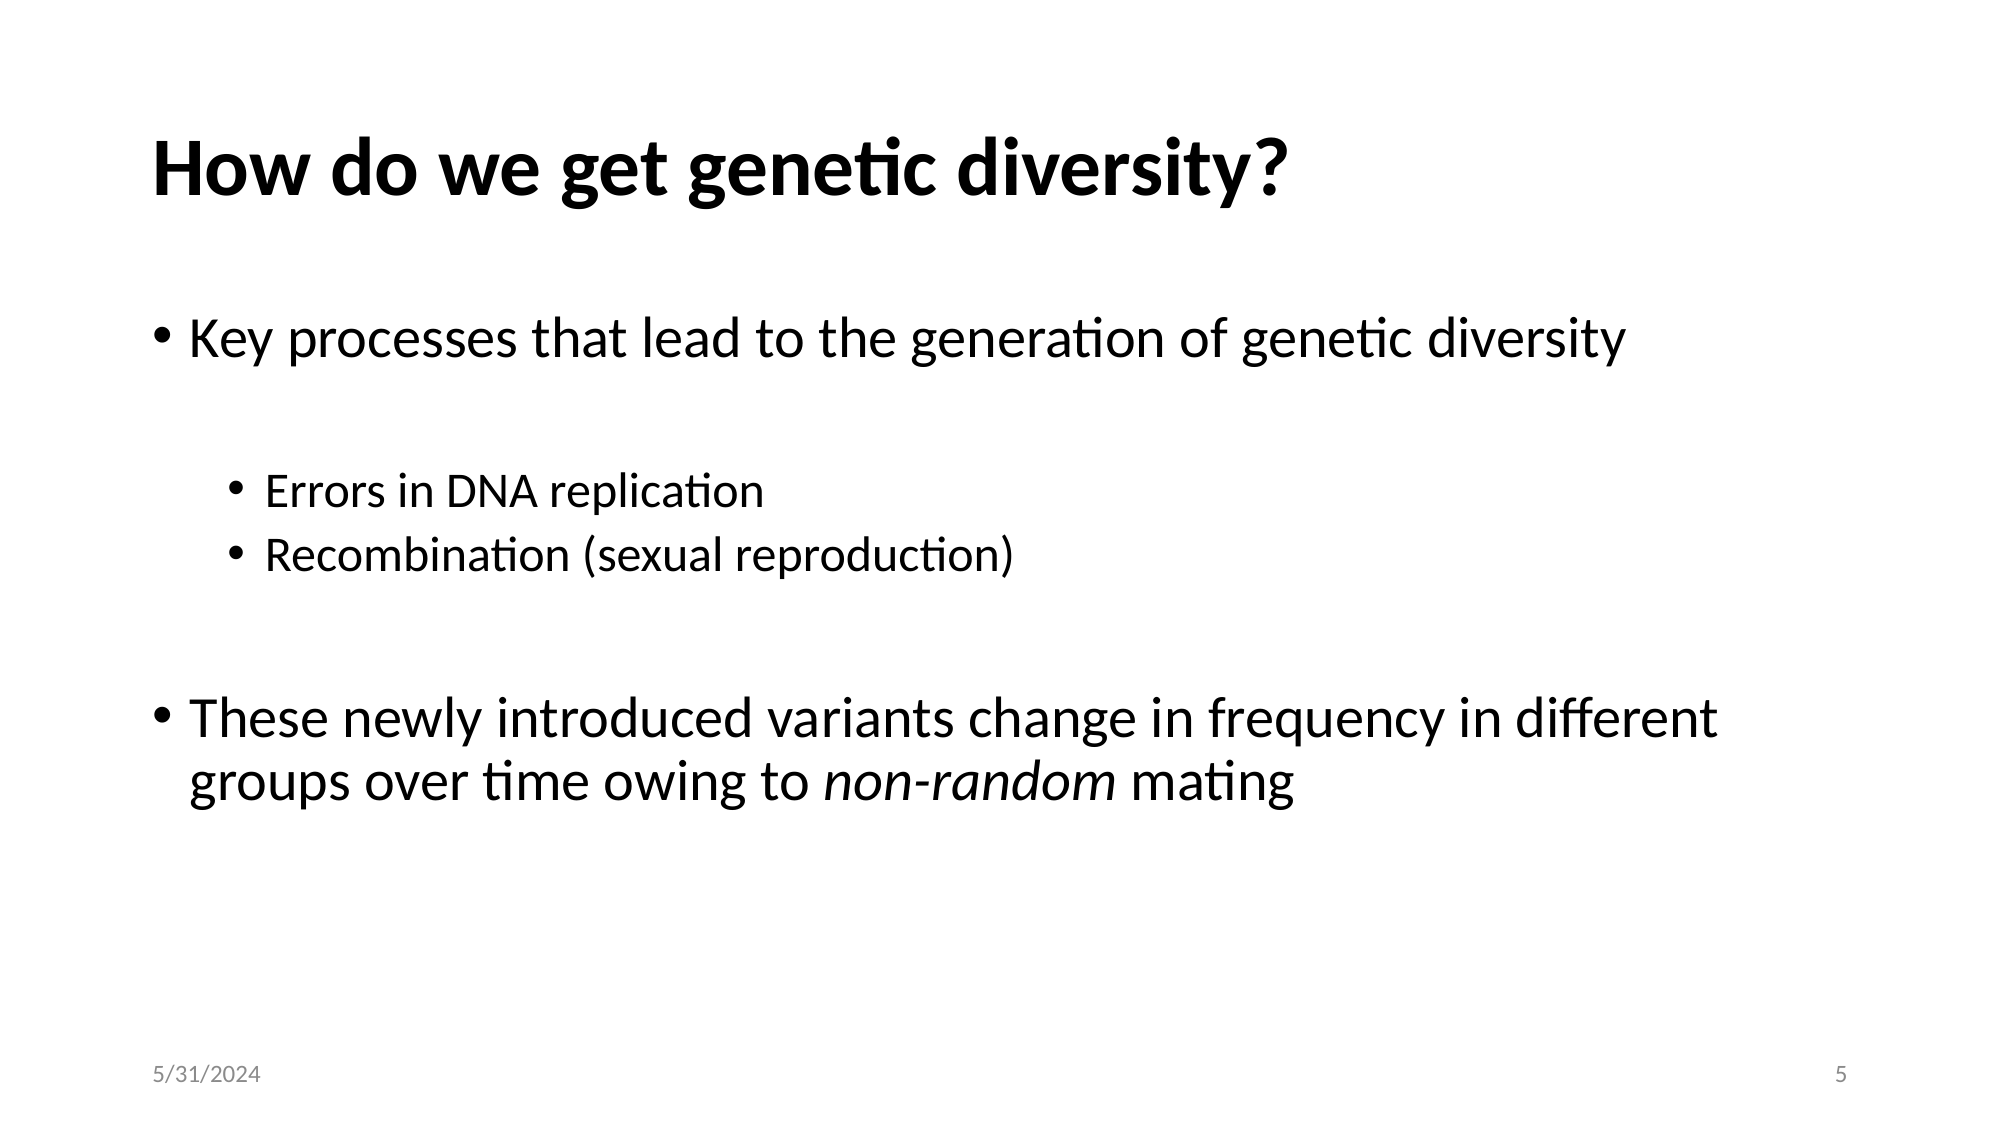

# How do we get genetic diversity?
Key processes that lead to the generation of genetic diversity

Errors in DNA replication
Recombination (sexual reproduction)

These newly introduced variants change in frequency in different groups over time owing to non-random mating
5/31/2024
5